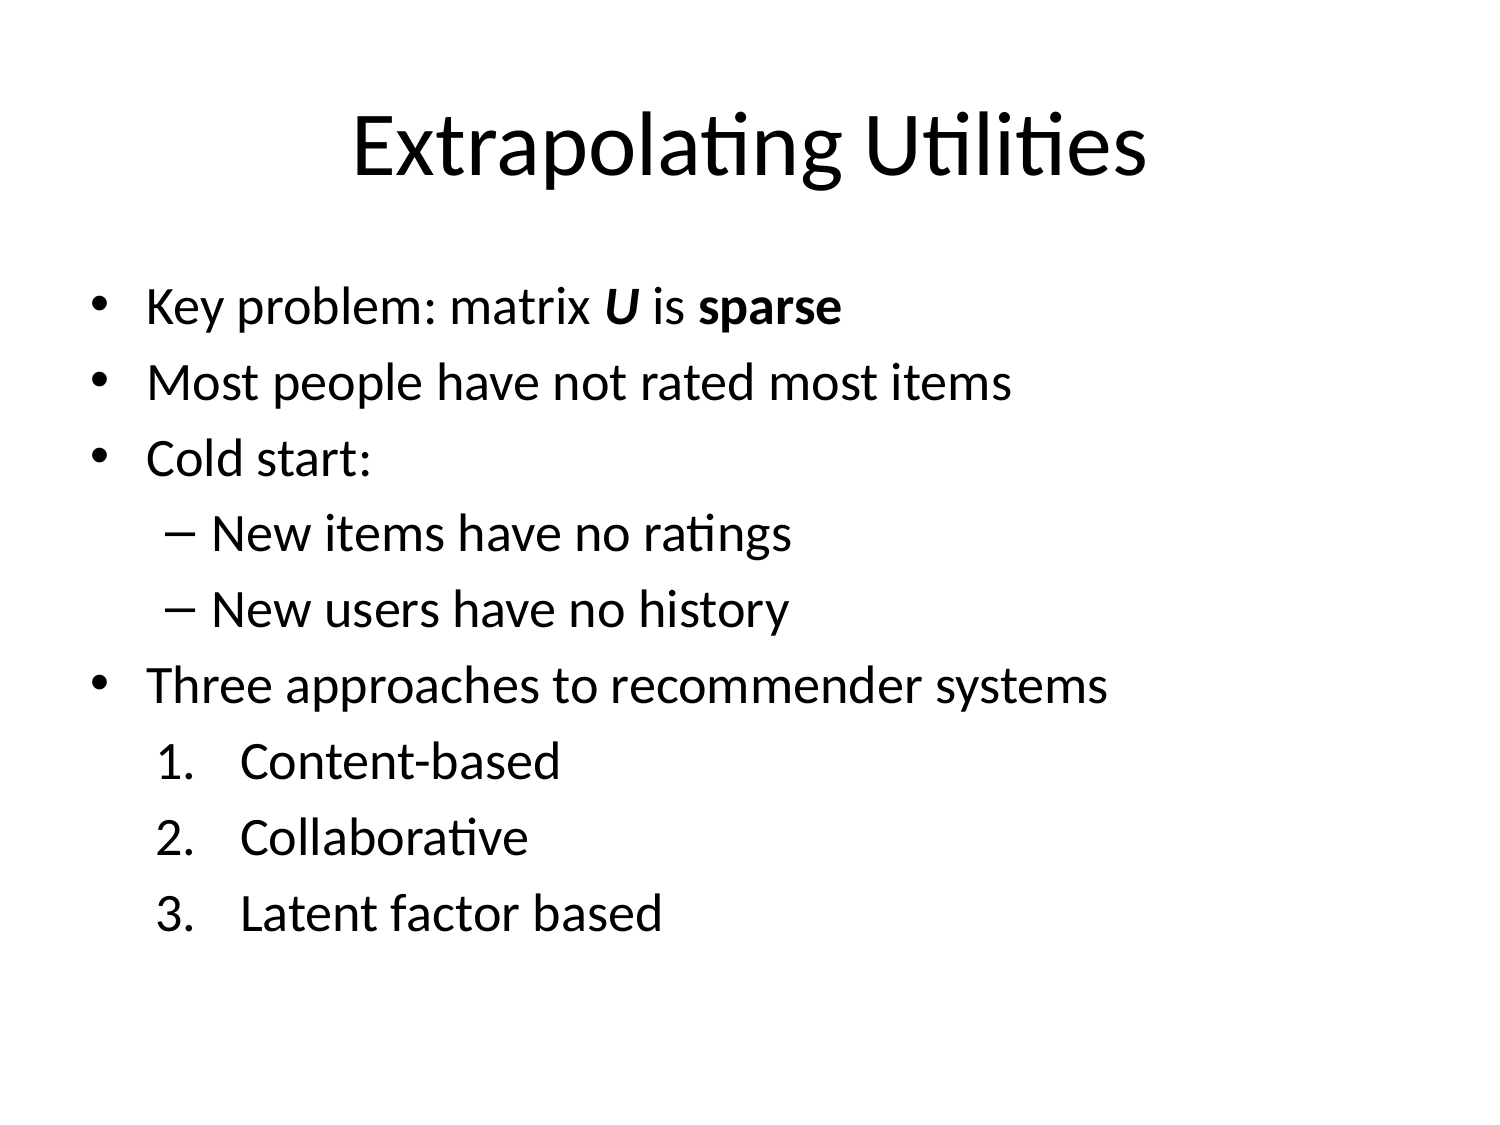

# Extrapolating Utilities
Key problem: matrix U is sparse
Most people have not rated most items
Cold start:
New items have no ratings
New users have no history
Three approaches to recommender systems
Content-based
Collaborative
Latent factor based